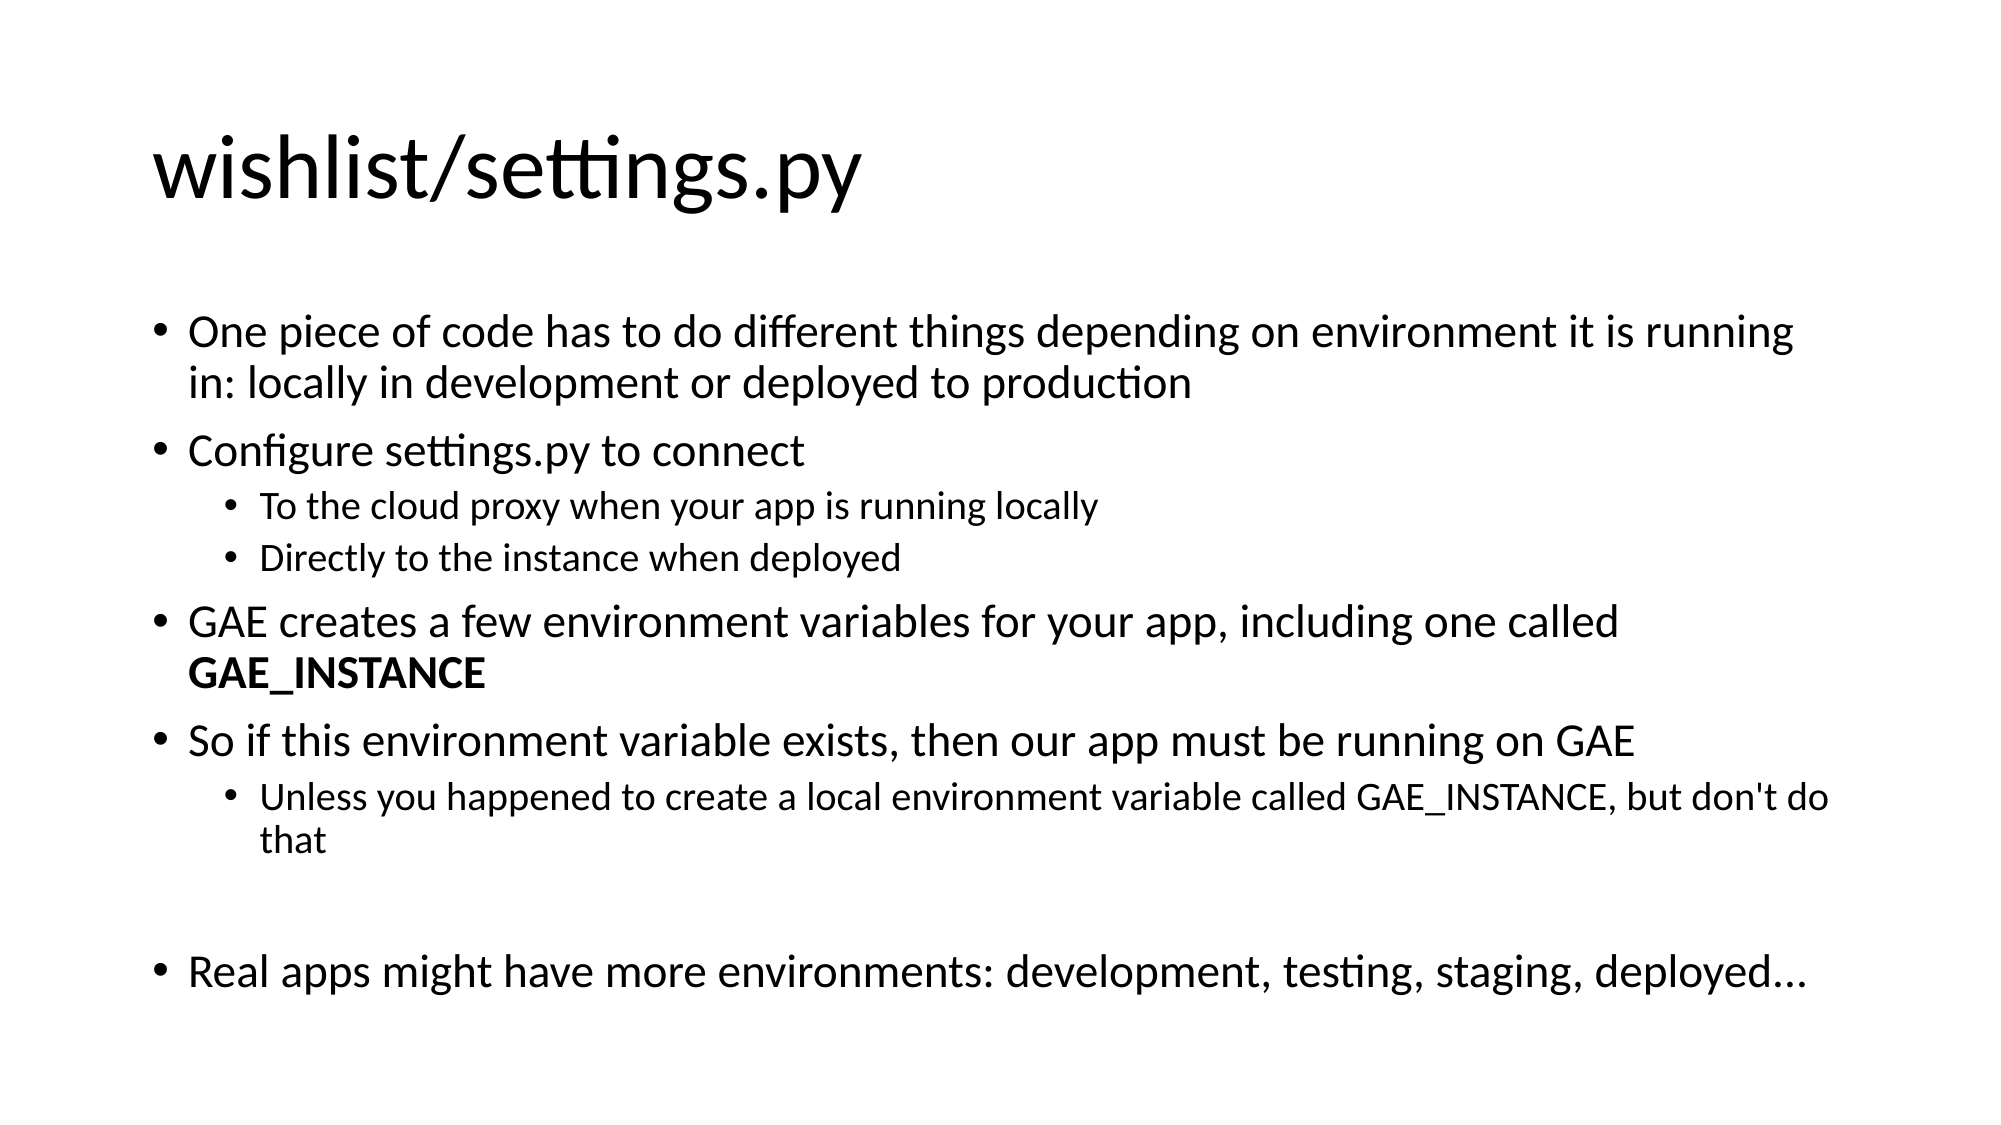

# wishlist/settings.py
One piece of code has to do different things depending on environment it is running in: locally in development or deployed to production
Configure settings.py to connect
To the cloud proxy when your app is running locally
Directly to the instance when deployed
GAE creates a few environment variables for your app, including one called GAE_INSTANCE
So if this environment variable exists, then our app must be running on GAE
Unless you happened to create a local environment variable called GAE_INSTANCE, but don't do that

Real apps might have more environments: development, testing, staging, deployed...